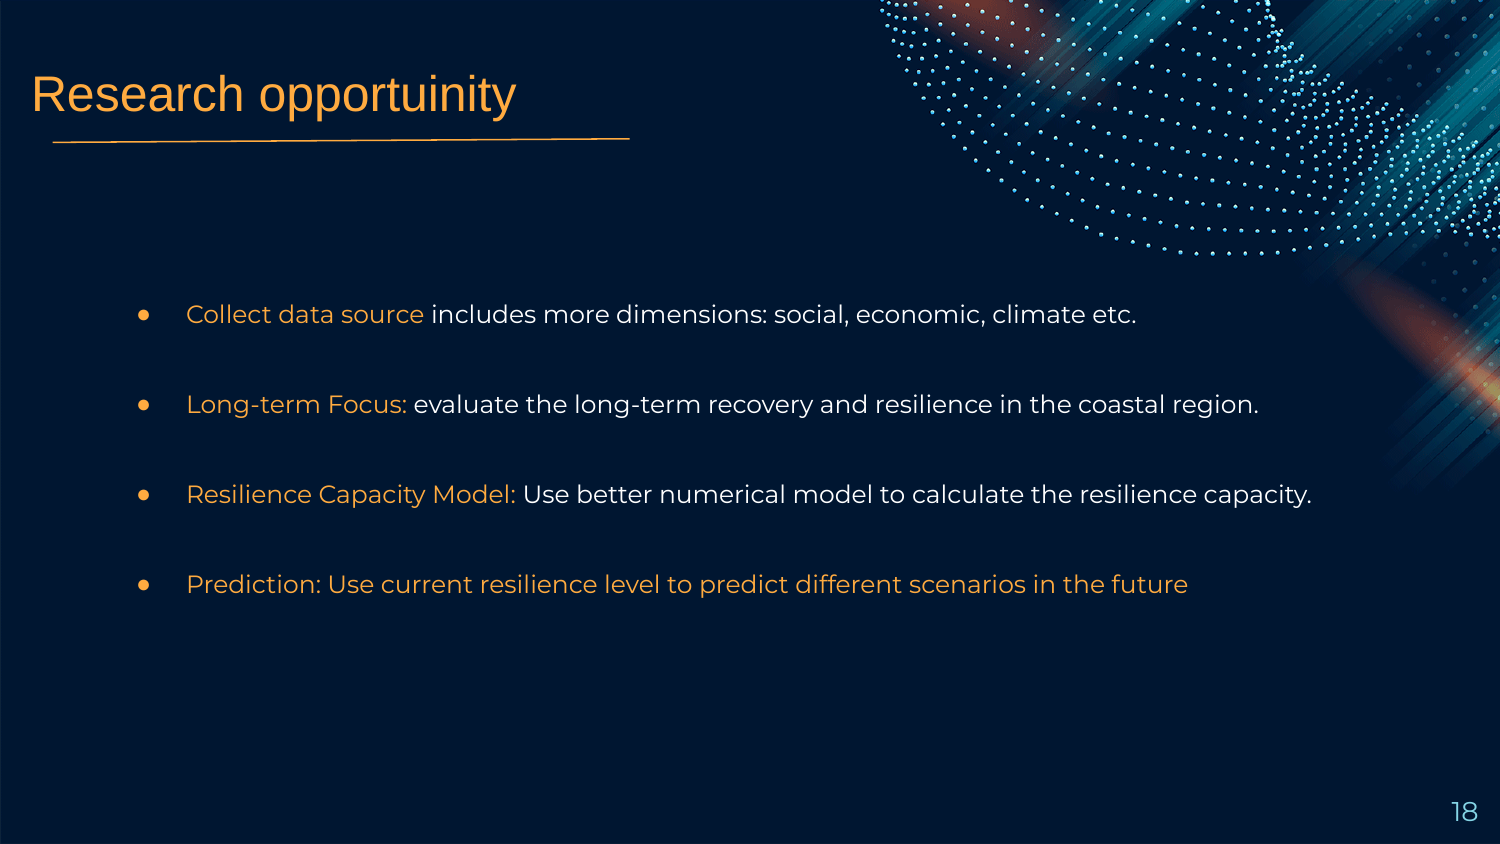

Research opportuinity
Collect data source includes more dimensions: social, economic, climate etc.

Long-term Focus: evaluate the long-term recovery and resilience in the coastal region.

Resilience Capacity Model: Use better numerical model to calculate the resilience capacity.

Prediction: Use current resilience level to predict different scenarios in the future
18